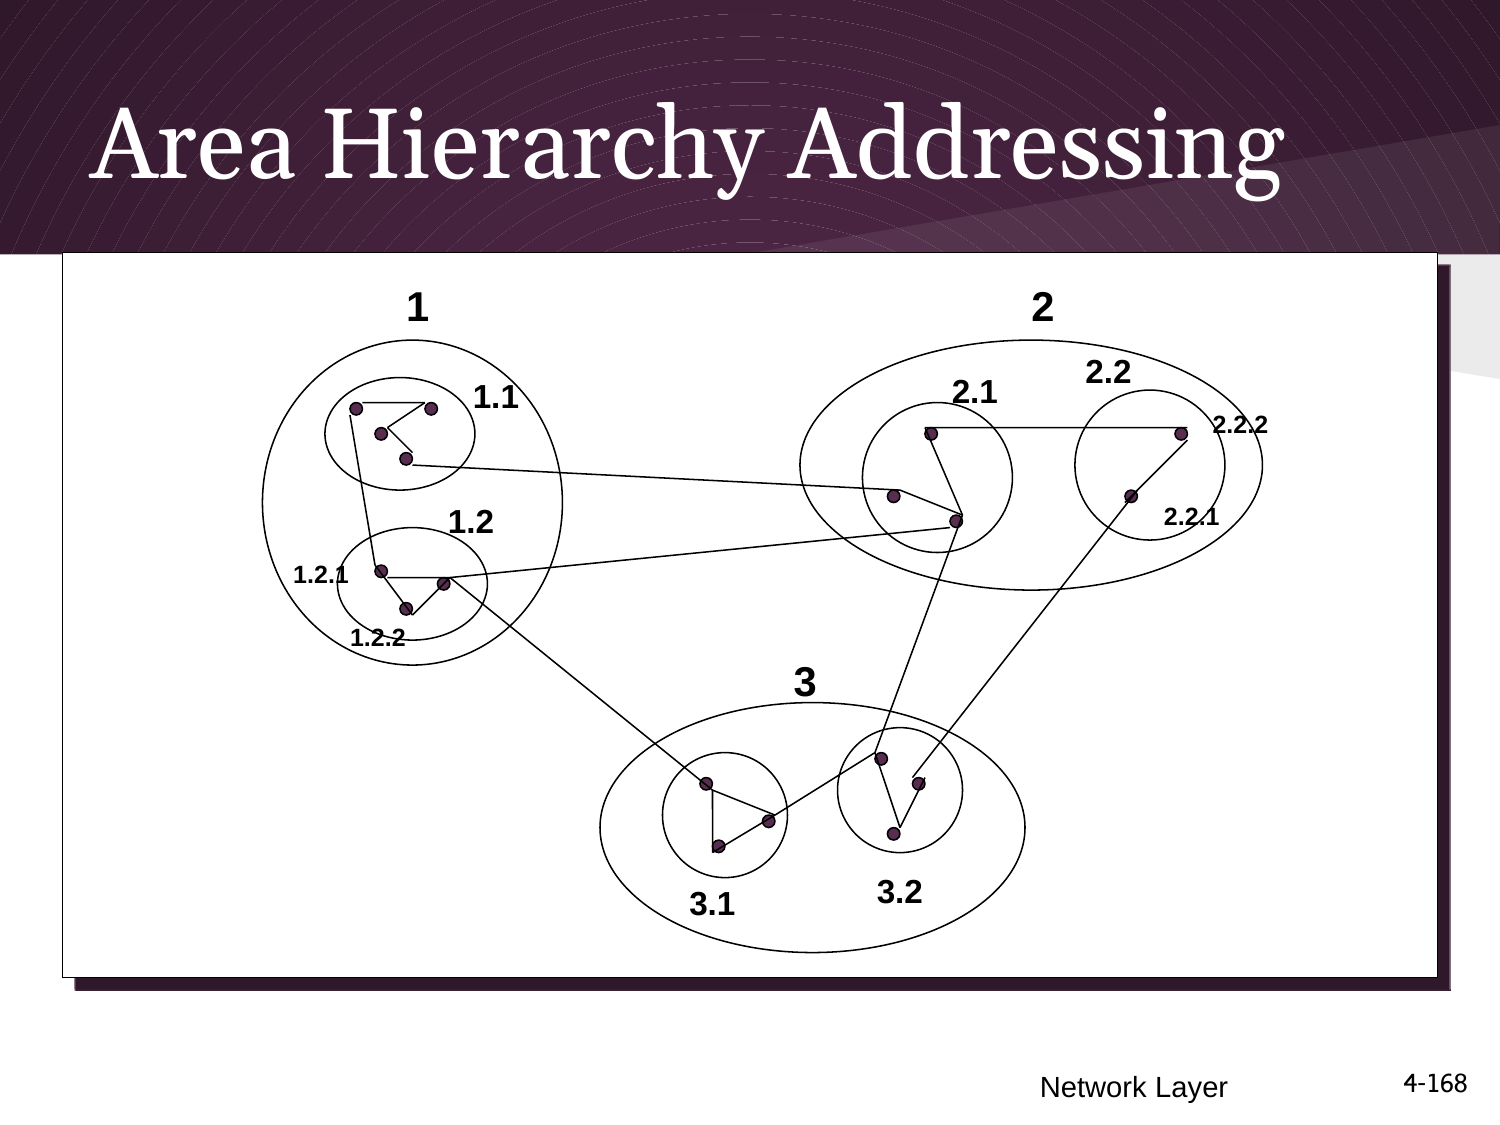

# Area Hierarchy Addressing

1
2

2.2
2.1
1.1

2.2.2

1.2
2.2.1

1.2.1

1.2.2
3

3.2
3.1
4-168
Network Layer